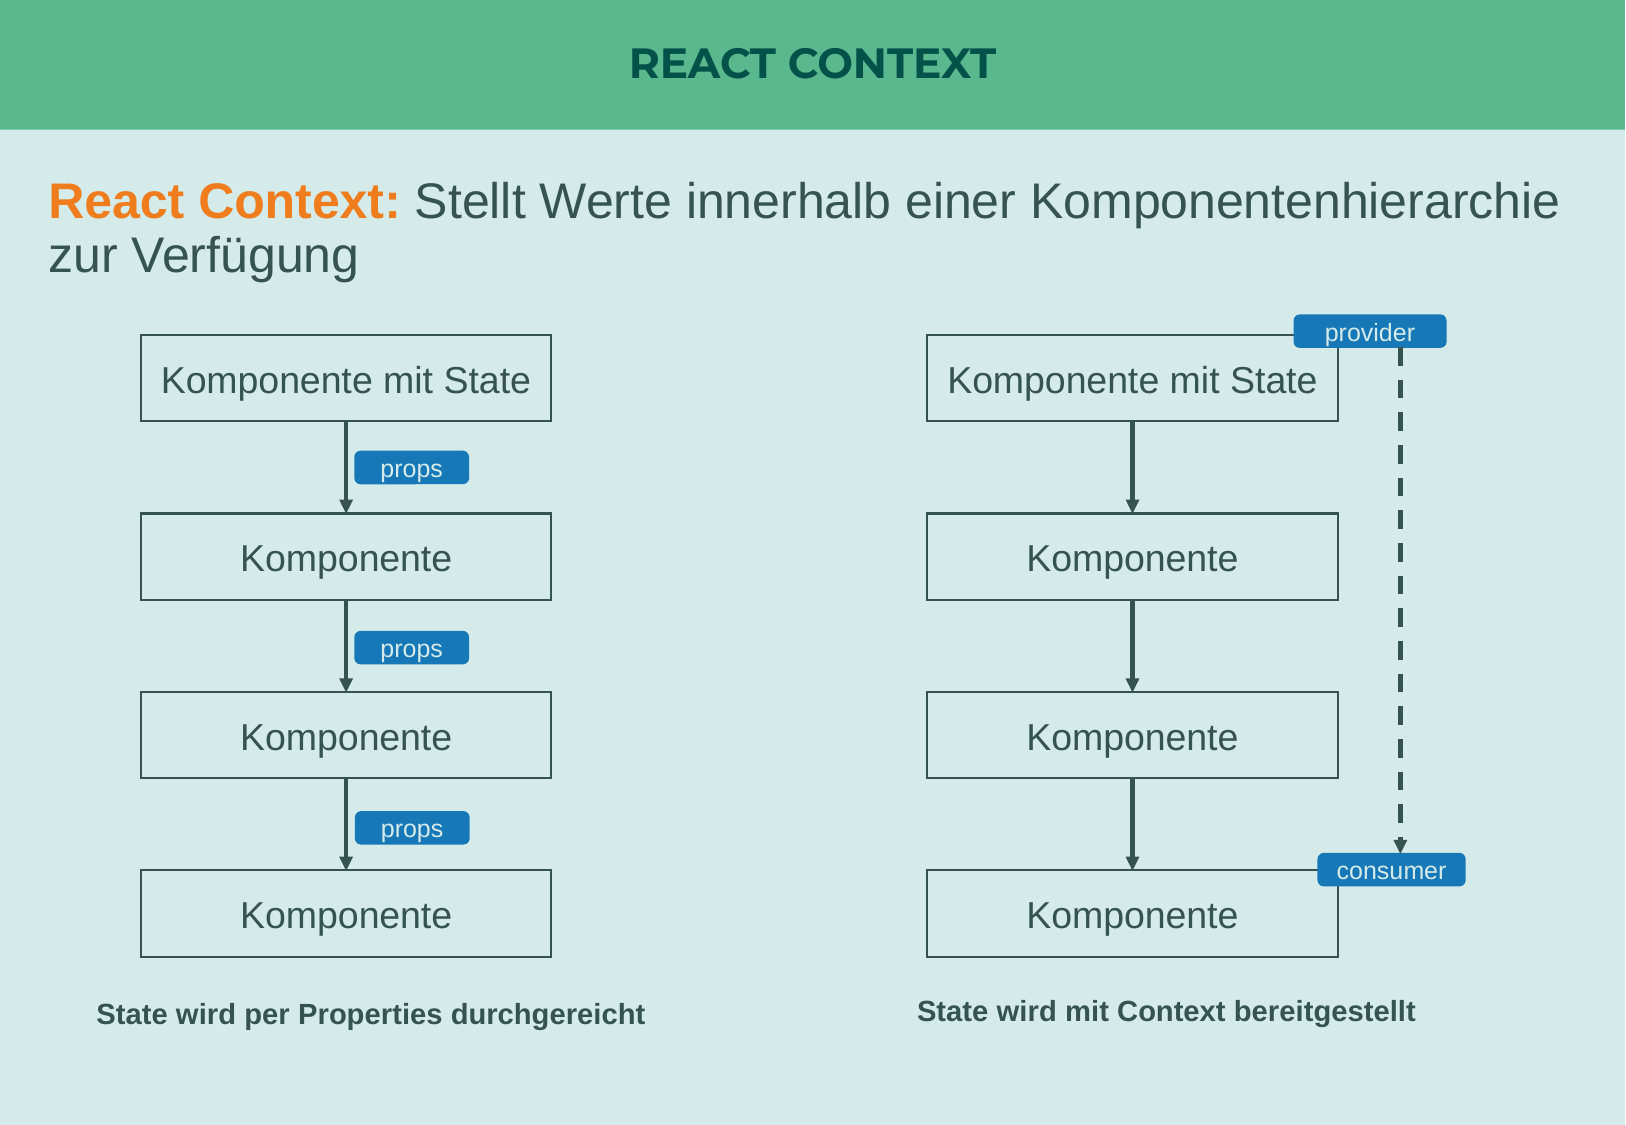

# React Context
React Context: Stellt Werte innerhalb einer Komponentenhierarchie zur Verfügung
provider
Komponente mit State
Komponente mit State

props
Komponente
Komponente
props
Komponente
Komponente
props
consumer
Komponente
Komponente
State wird mit Context bereitgestellt
State wird per Properties durchgereicht